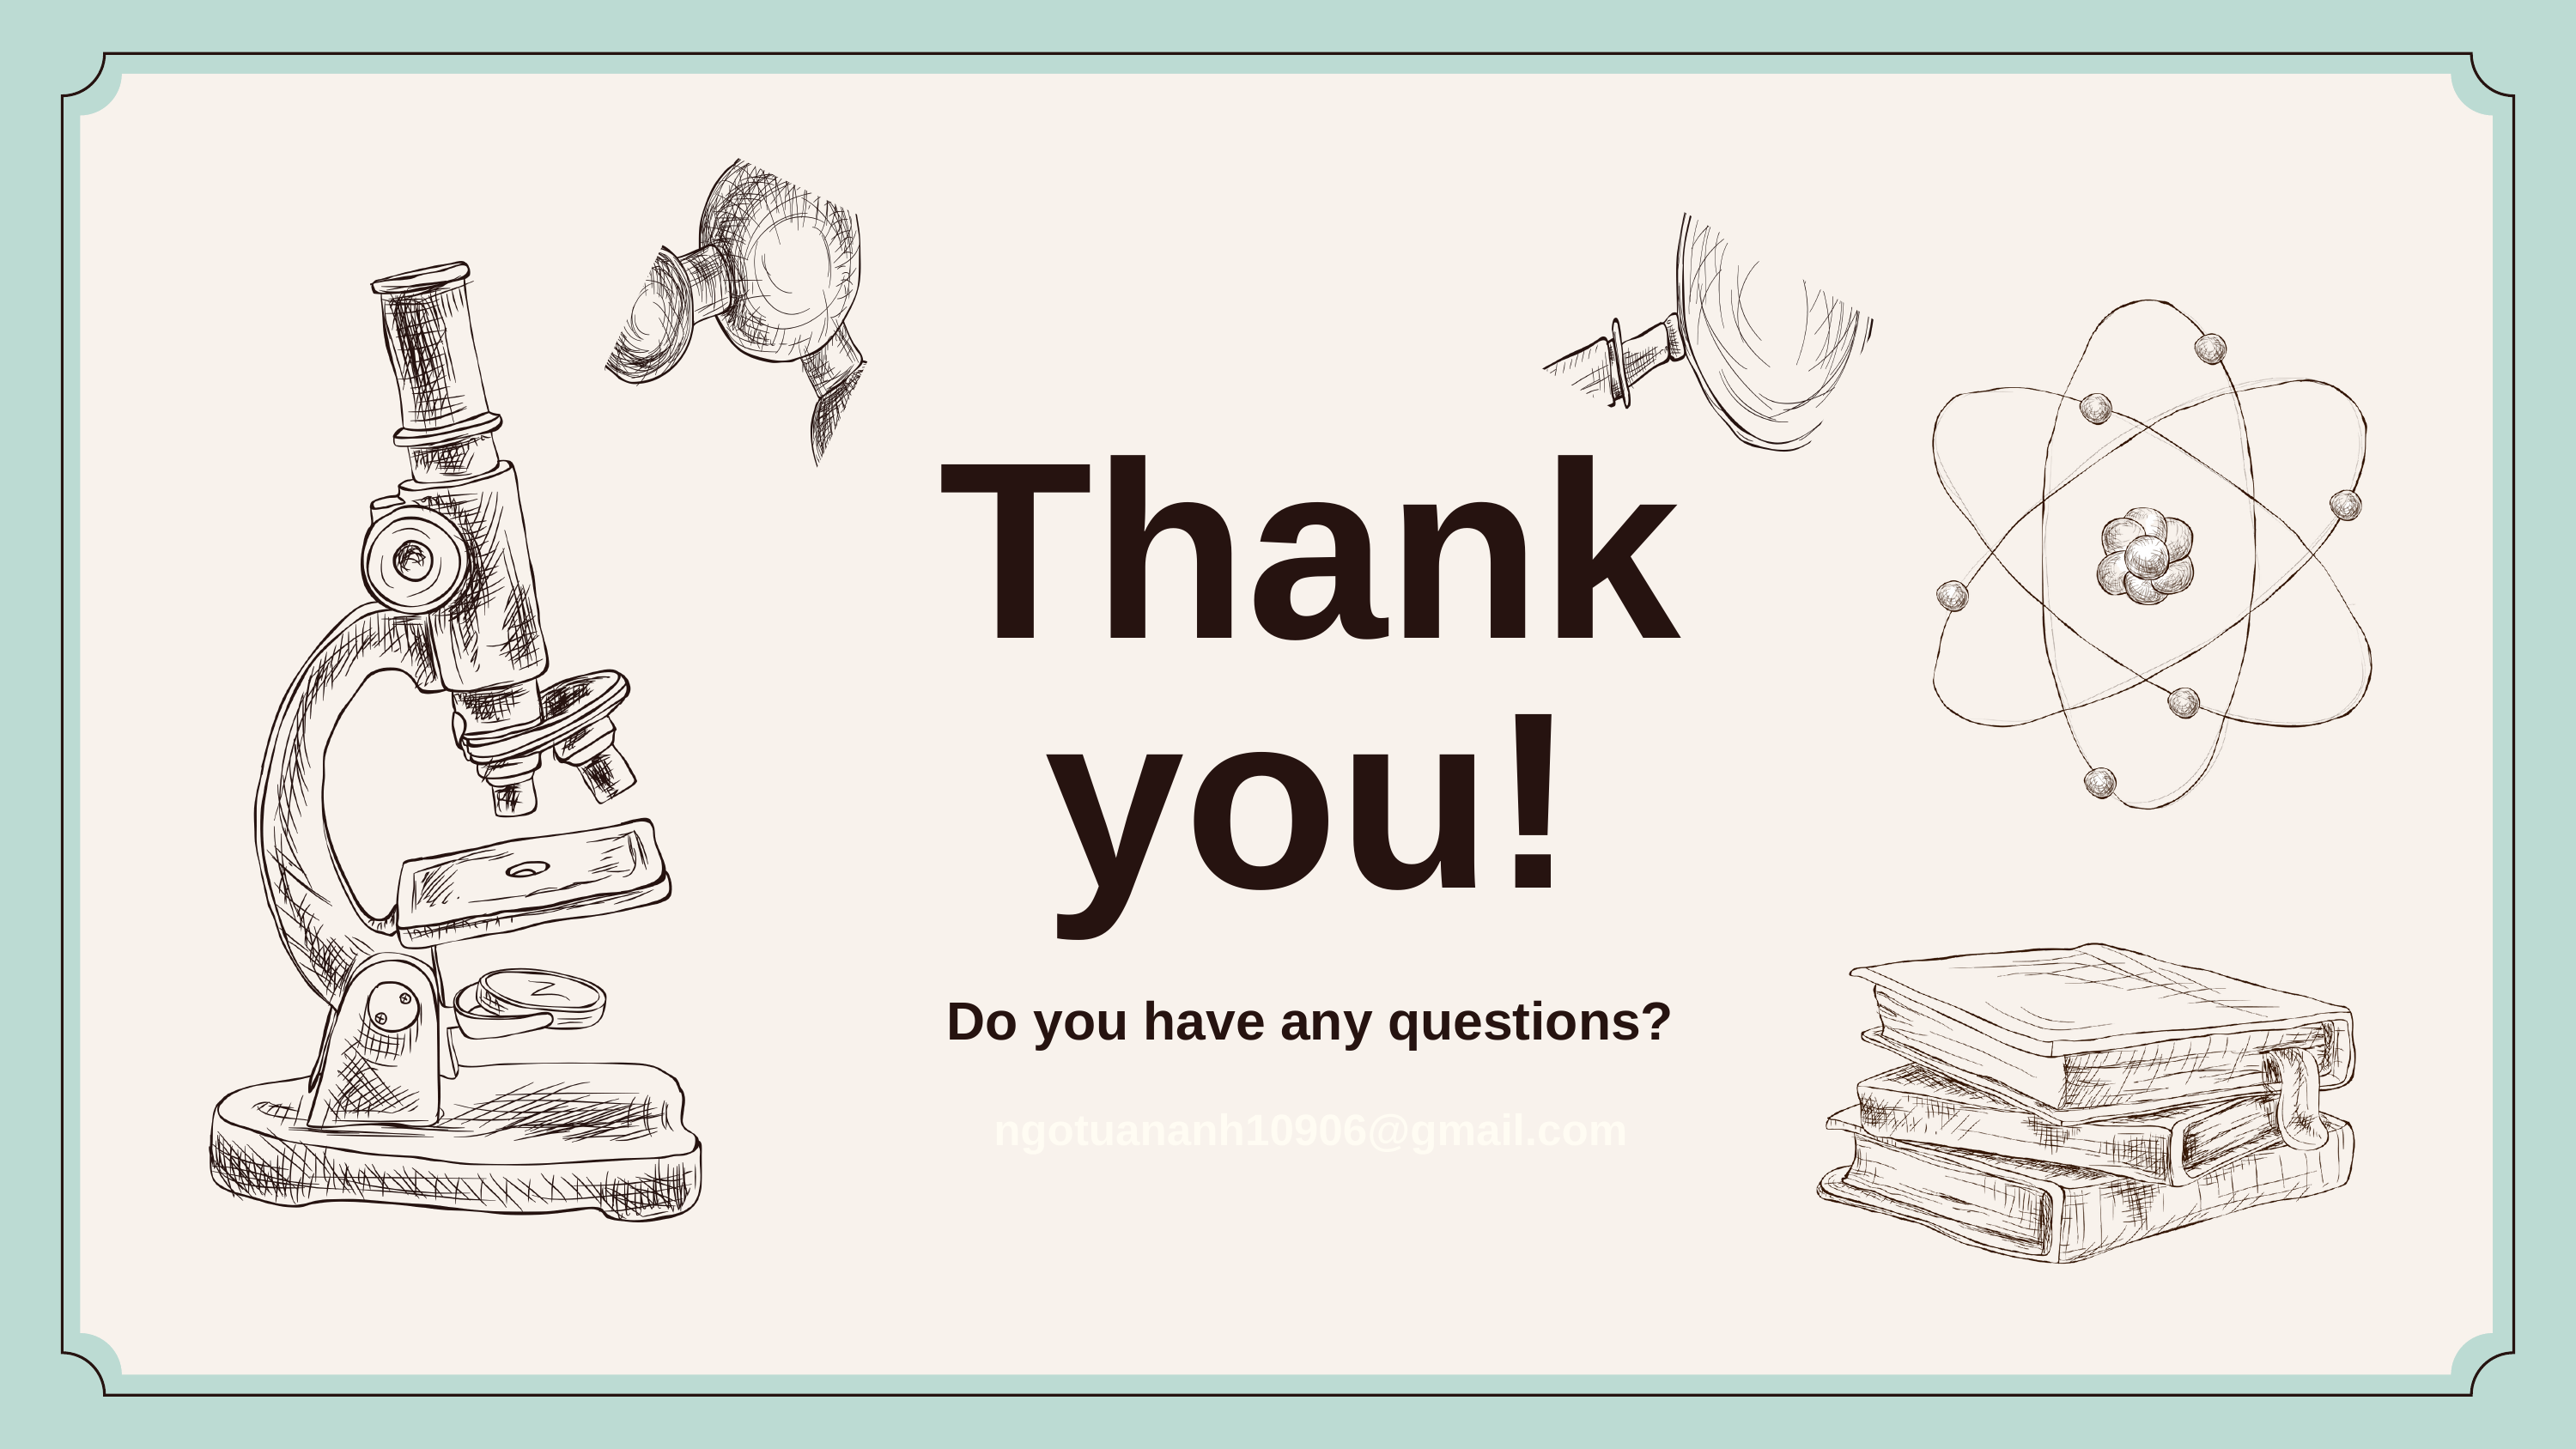

Thank
you!

Do you have any questions?
ngotuananh10906@gmail.com